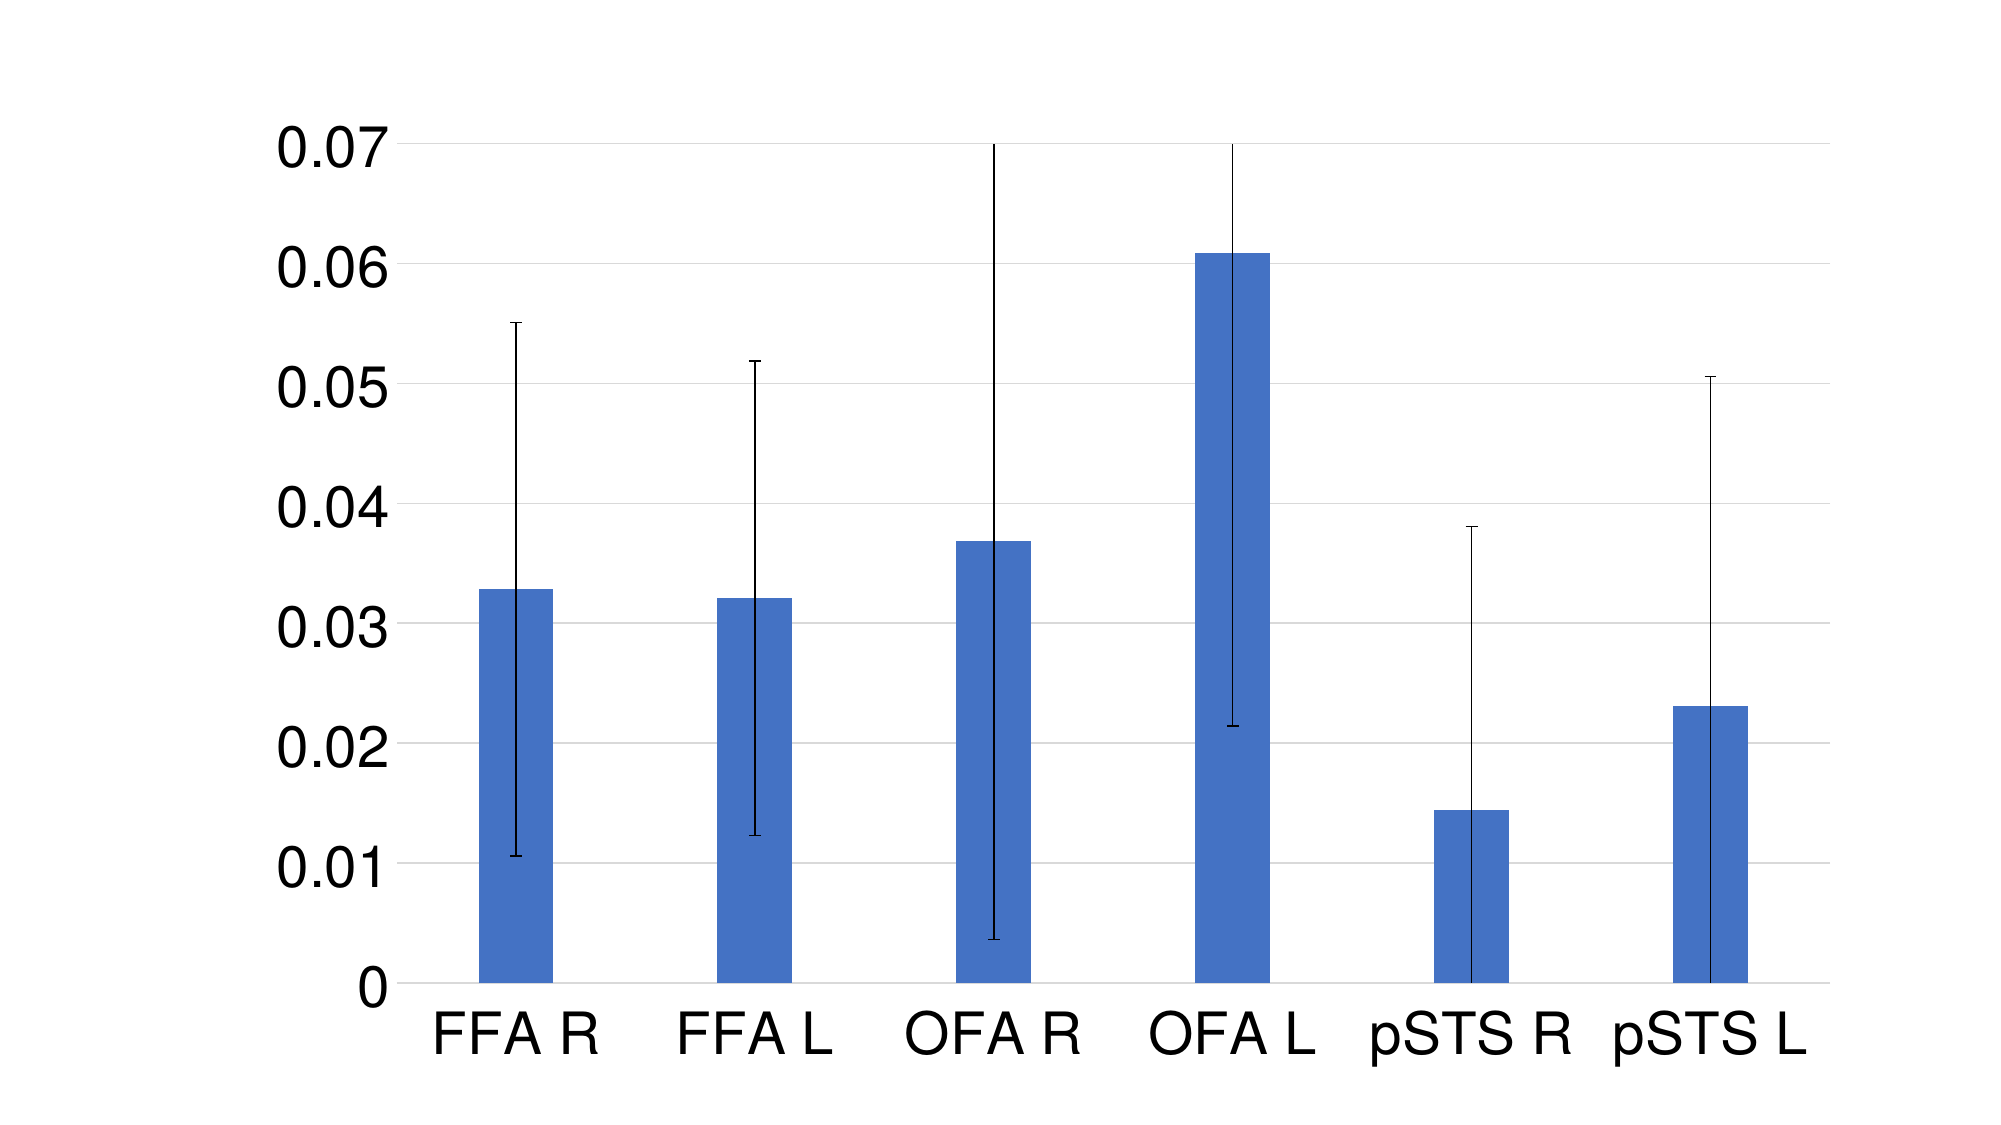

### Chart

| Category | Series 1 |
|---|---|
| FFA R | 0.0328282620646594 |
| FFA L | 0.0320804433265856 |
| OFA R | 0.0368902246015701 |
| OFA L | 0.0608963653366857 |
| pSTS R | 0.0144003902124021 |
| pSTS L | 0.0230597609489823 |